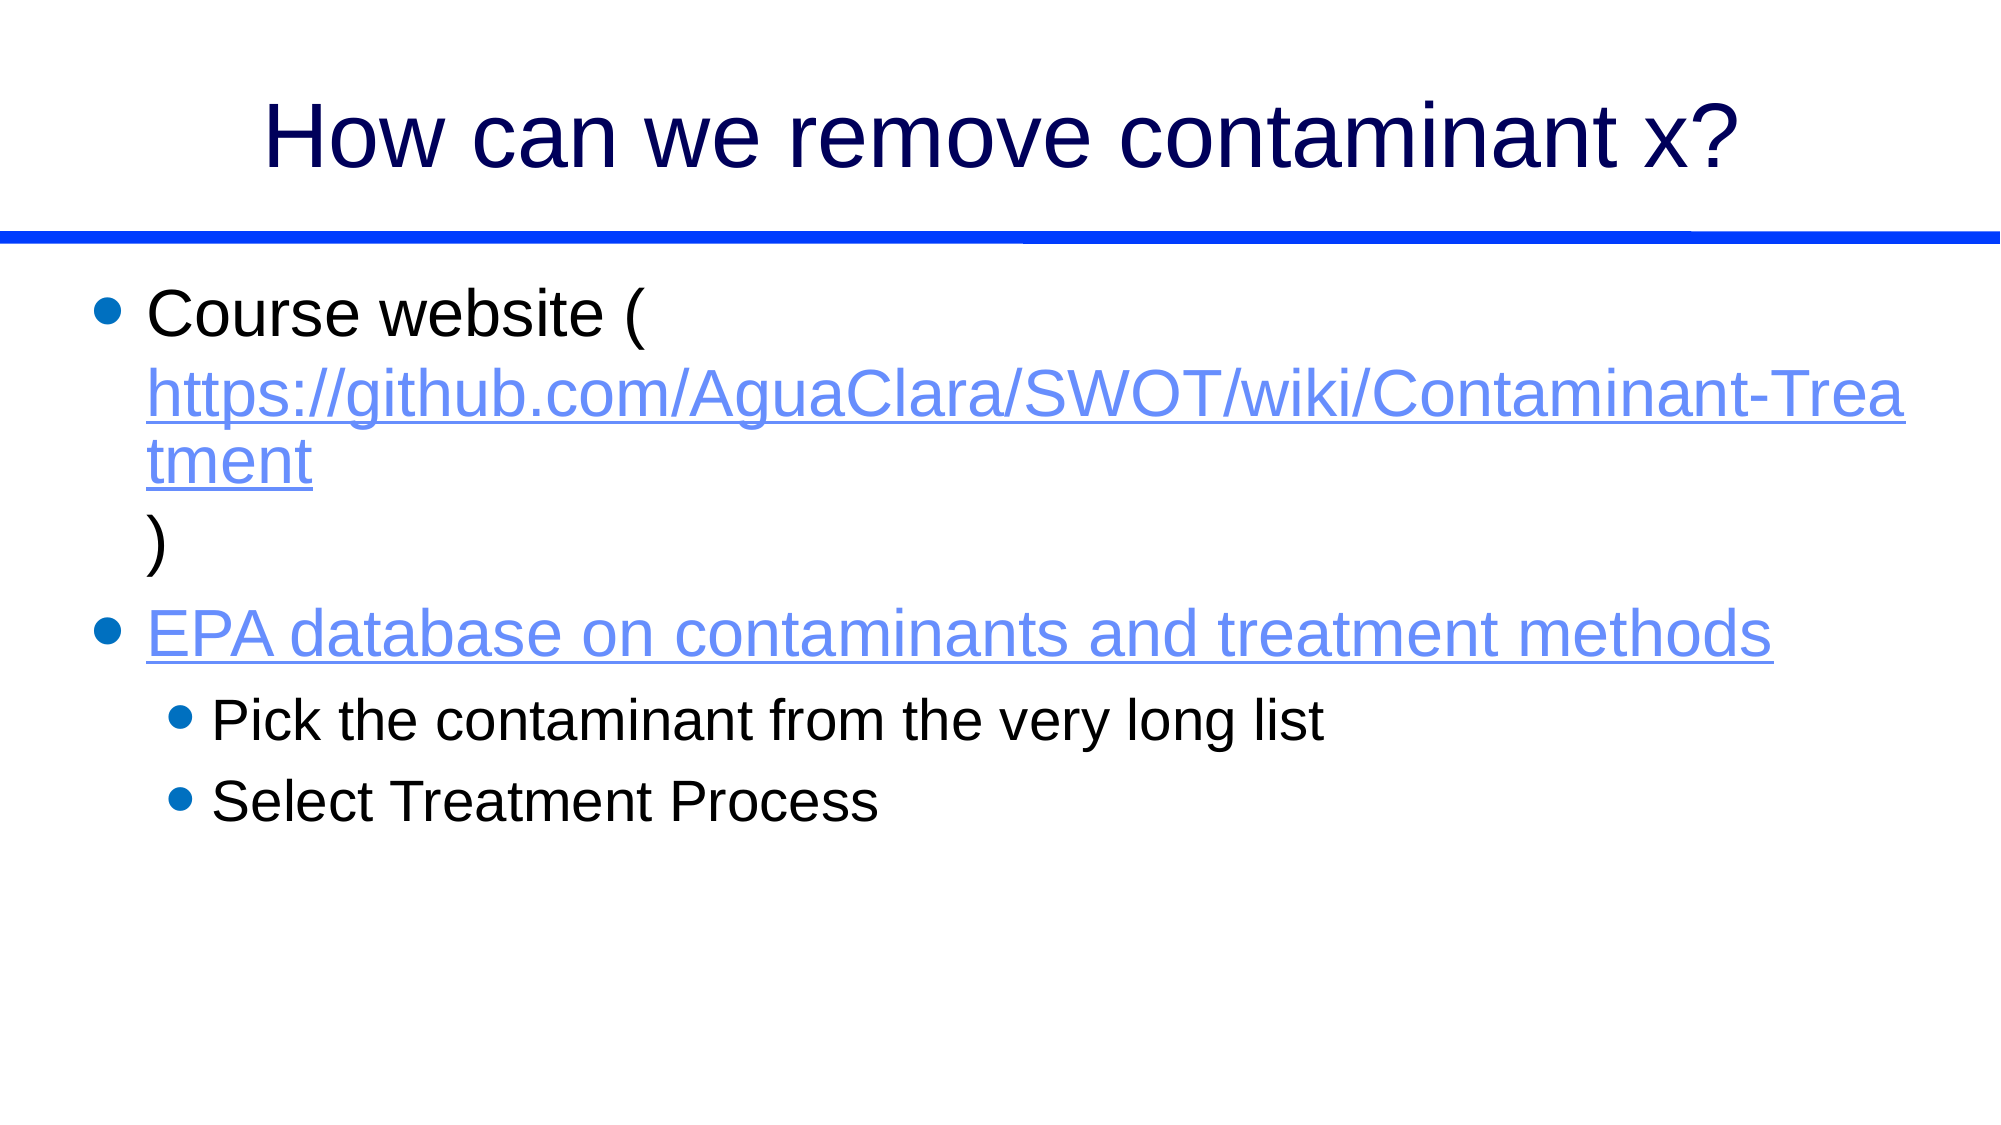

# How can we remove contaminant x?
Course website (https://github.com/AguaClara/SWOT/wiki/Contaminant-Treatment)
EPA database on contaminants and treatment methods
Pick the contaminant from the very long list
Select Treatment Process